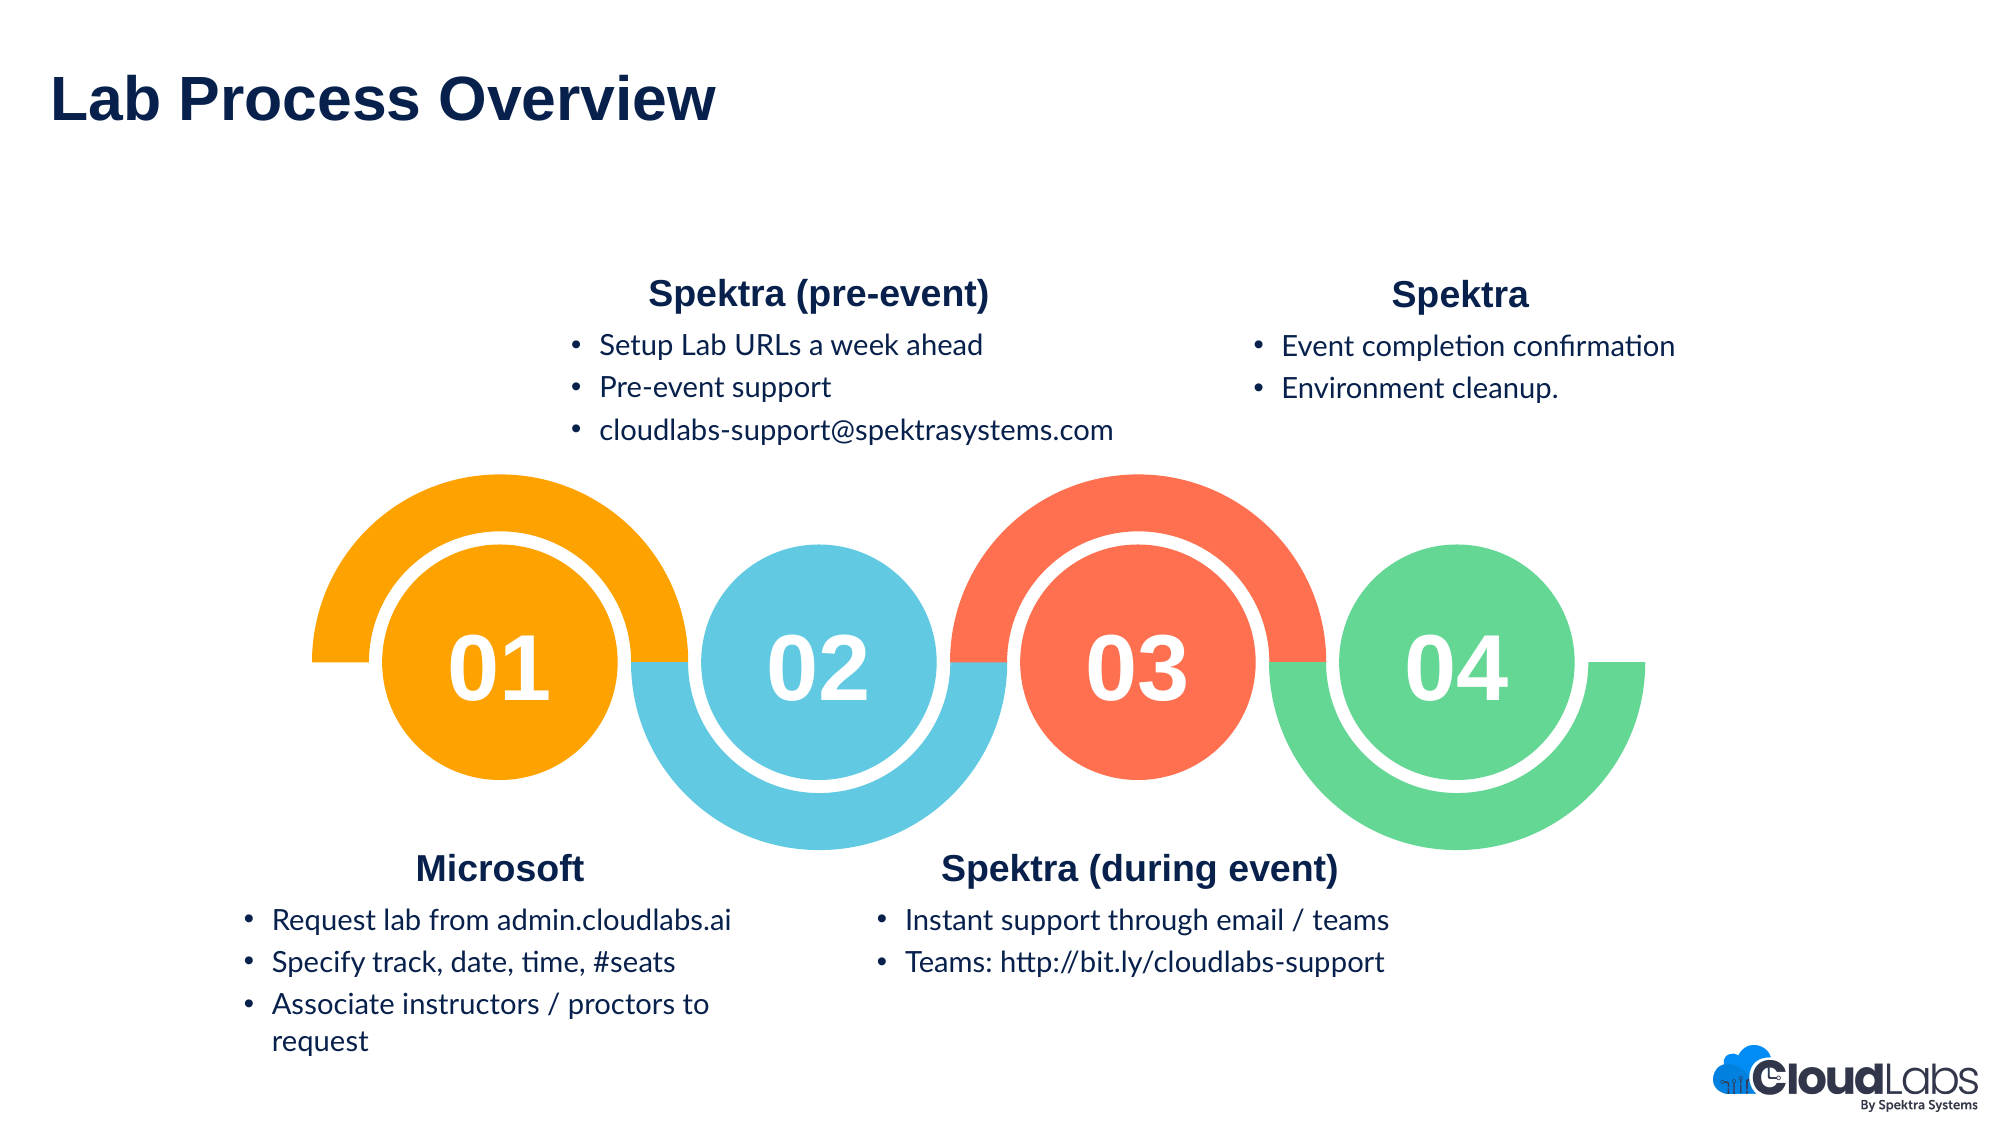

Lab Process Overview
Spektra (pre-event)
Setup Lab URLs a week ahead
Pre-event support
cloudlabs-support@spektrasystems.com

02

Spektra
Event completion confirmation
Environment cleanup.

04

01
Microsoft
Request lab from admin.cloudlabs.ai
Specify track, date, time, #seats
Associate instructors / proctors to request

03
Spektra (during event)
Instant support through email / teams
Teams: http://bit.ly/cloudlabs-support

05